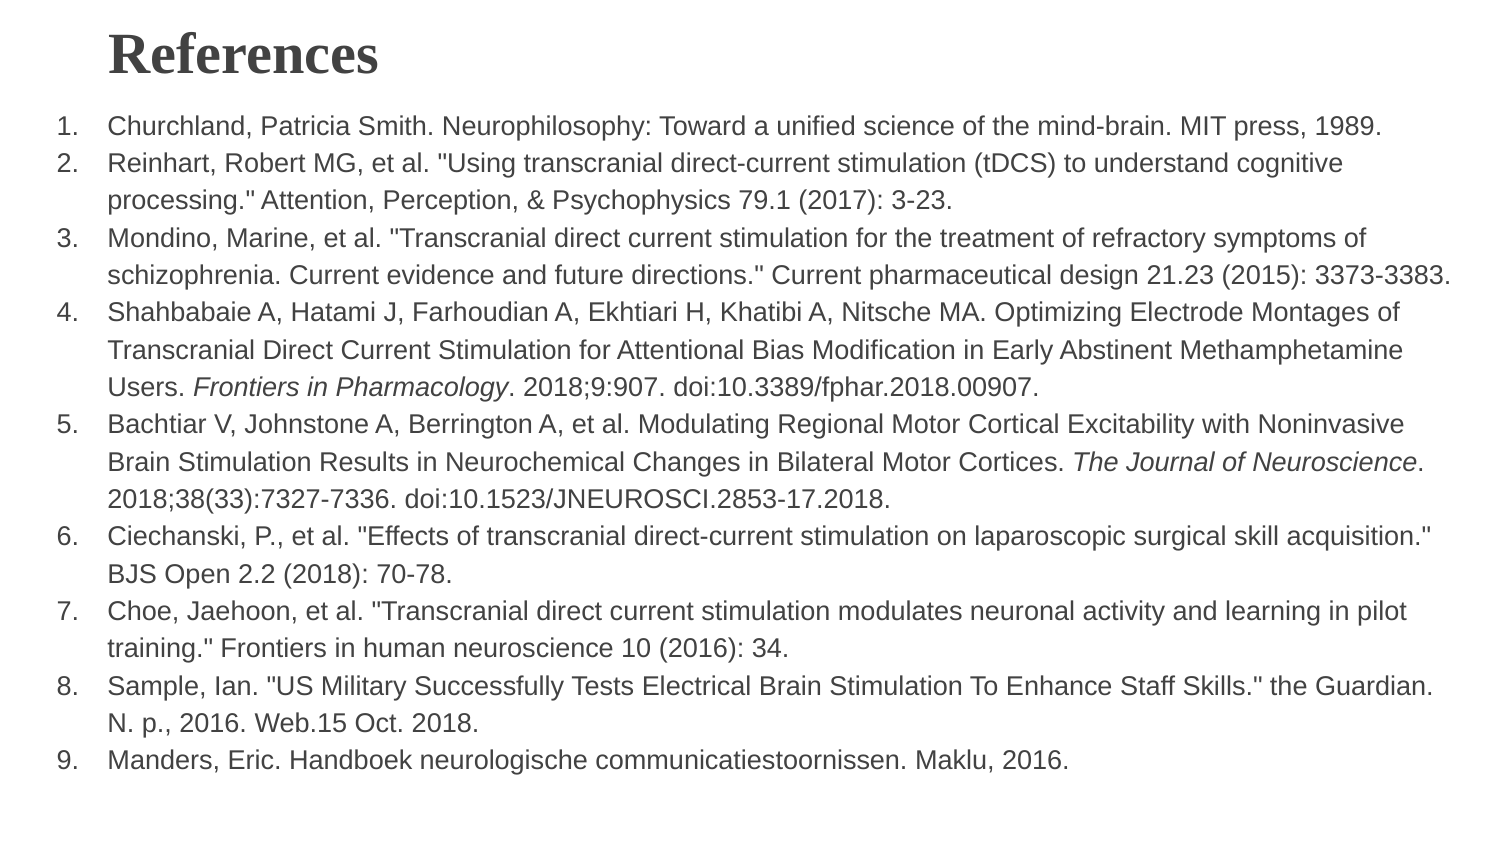

References
Churchland, Patricia Smith. Neurophilosophy: Toward a unified science of the mind-brain. MIT press, 1989.
Reinhart, Robert MG, et al. "Using transcranial direct-current stimulation (tDCS) to understand cognitive processing." Attention, Perception, & Psychophysics 79.1 (2017): 3-23.
Mondino, Marine, et al. "Transcranial direct current stimulation for the treatment of refractory symptoms of schizophrenia. Current evidence and future directions." Current pharmaceutical design 21.23 (2015): 3373-3383.
Shahbabaie A, Hatami J, Farhoudian A, Ekhtiari H, Khatibi A, Nitsche MA. Optimizing Electrode Montages of Transcranial Direct Current Stimulation for Attentional Bias Modification in Early Abstinent Methamphetamine Users. Frontiers in Pharmacology. 2018;9:907. doi:10.3389/fphar.2018.00907.
Bachtiar V, Johnstone A, Berrington A, et al. Modulating Regional Motor Cortical Excitability with Noninvasive Brain Stimulation Results in Neurochemical Changes in Bilateral Motor Cortices. The Journal of Neuroscience. 2018;38(33):7327-7336. doi:10.1523/JNEUROSCI.2853-17.2018.
Ciechanski, P., et al. "Effects of transcranial direct‐current stimulation on laparoscopic surgical skill acquisition." BJS Open 2.2 (2018): 70-78.
Choe, Jaehoon, et al. "Transcranial direct current stimulation modulates neuronal activity and learning in pilot training." Frontiers in human neuroscience 10 (2016): 34.
Sample, Ian. "US Military Successfully Tests Electrical Brain Stimulation To Enhance Staff Skills." the Guardian. N. p., 2016. Web.15 Oct. 2018.
Manders, Eric. Handboek neurologische communicatiestoornissen. Maklu, 2016.